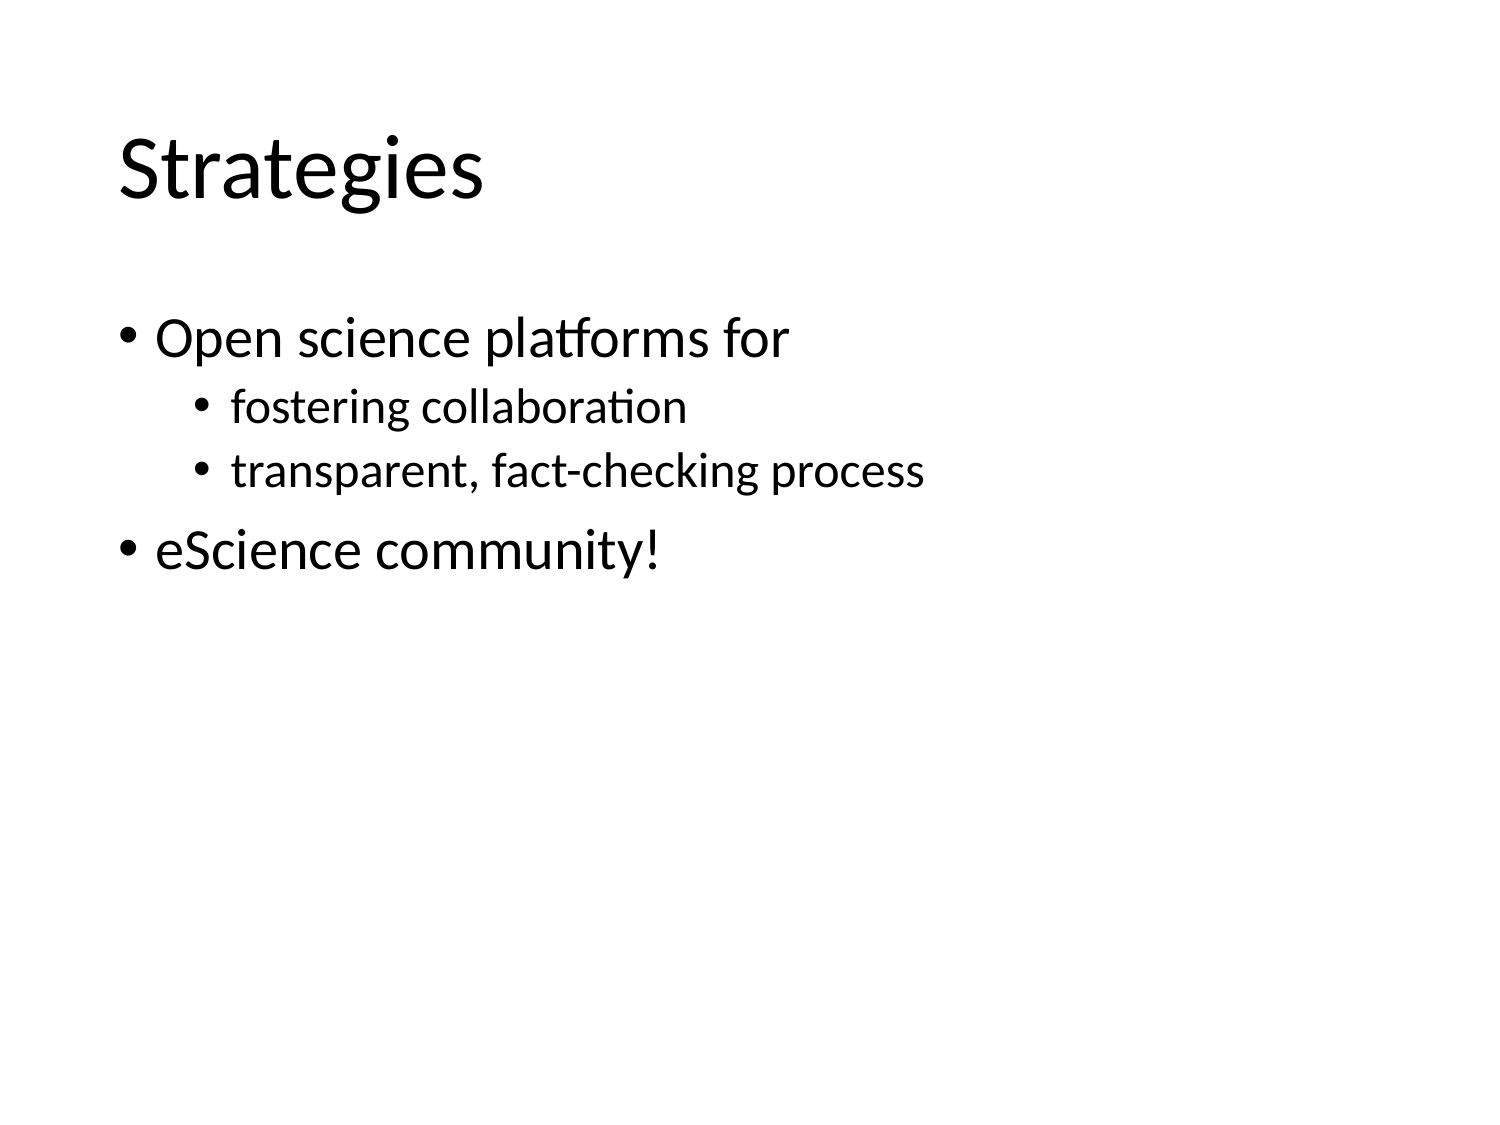

# Strategies
Open science platforms for
fostering collaboration
transparent, fact-checking process
eScience community!